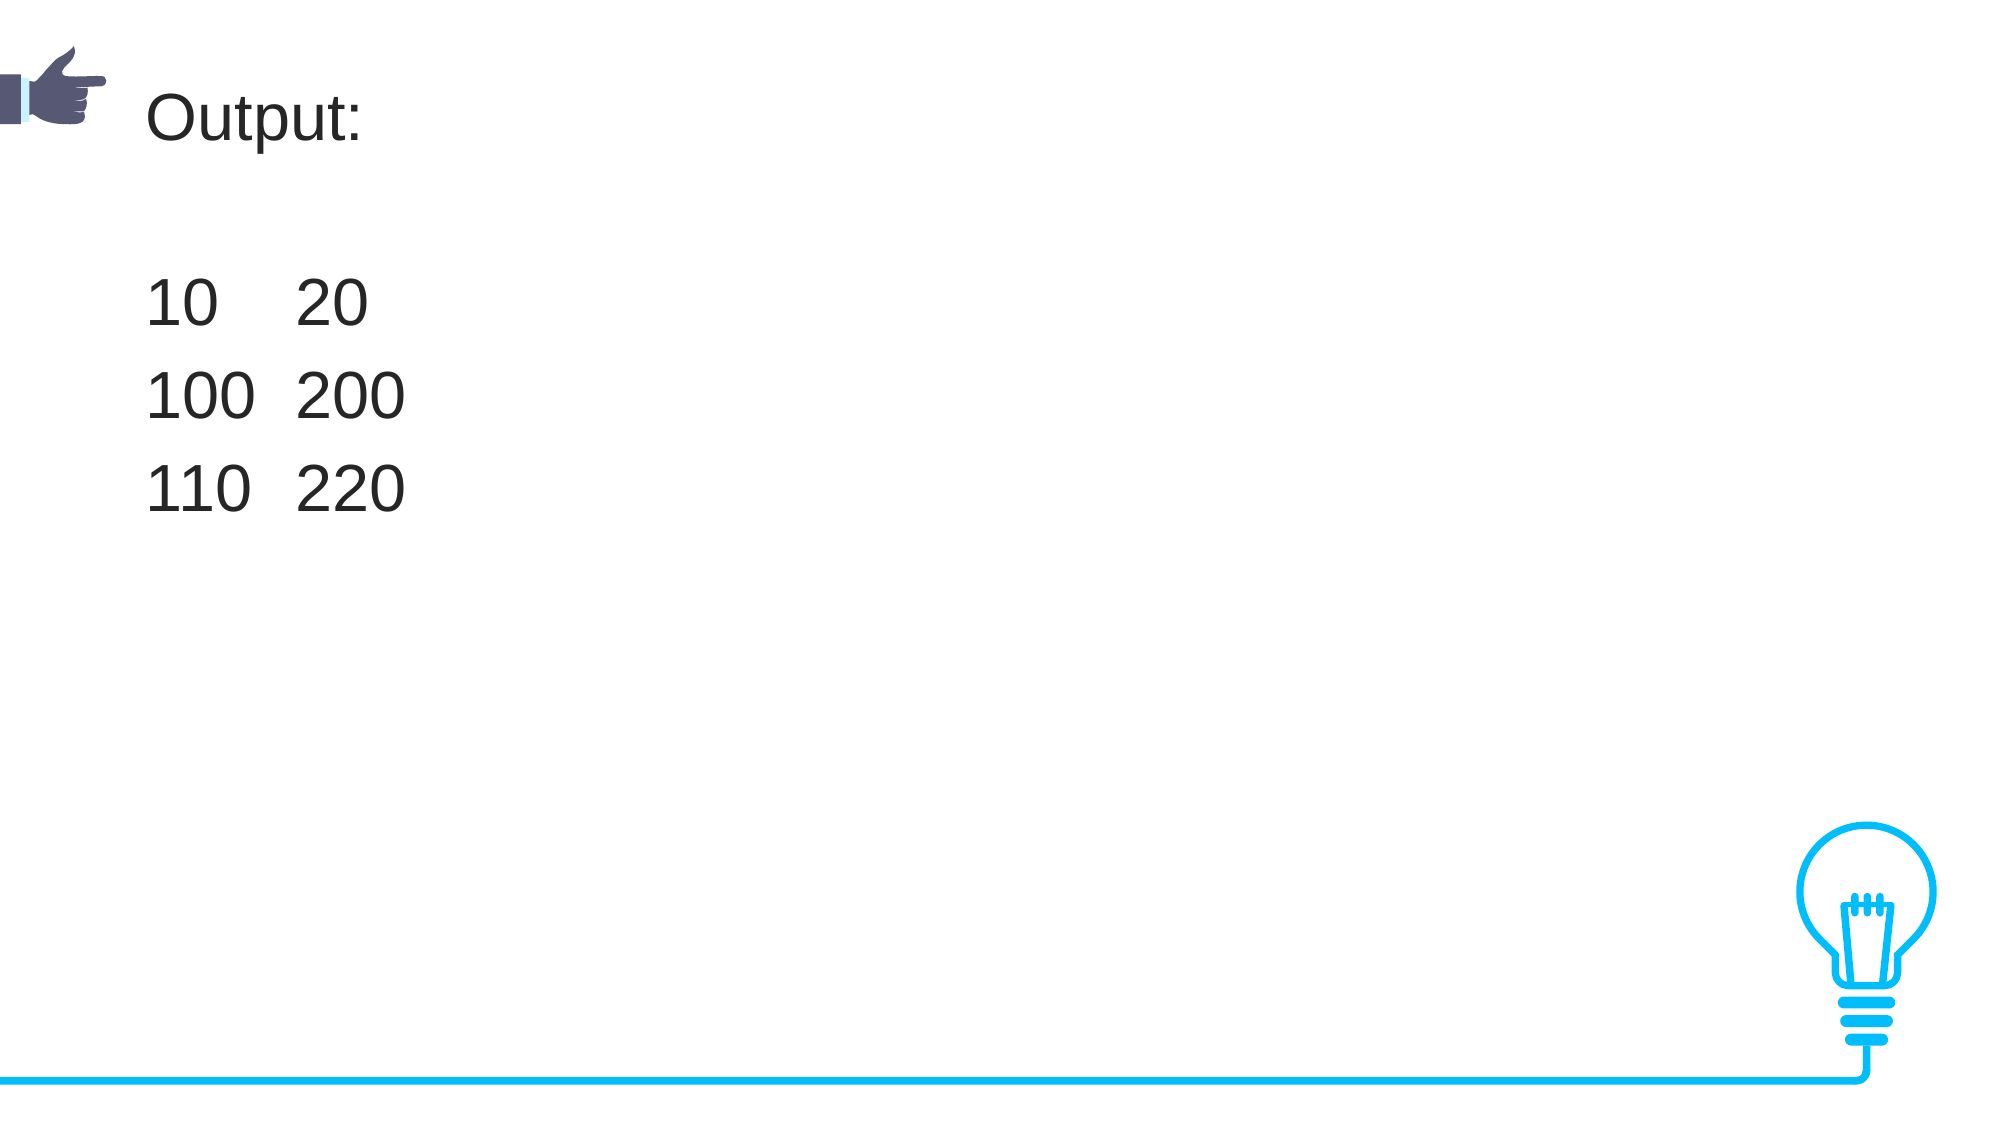

Output:

10 	20
100 	200
110 	220